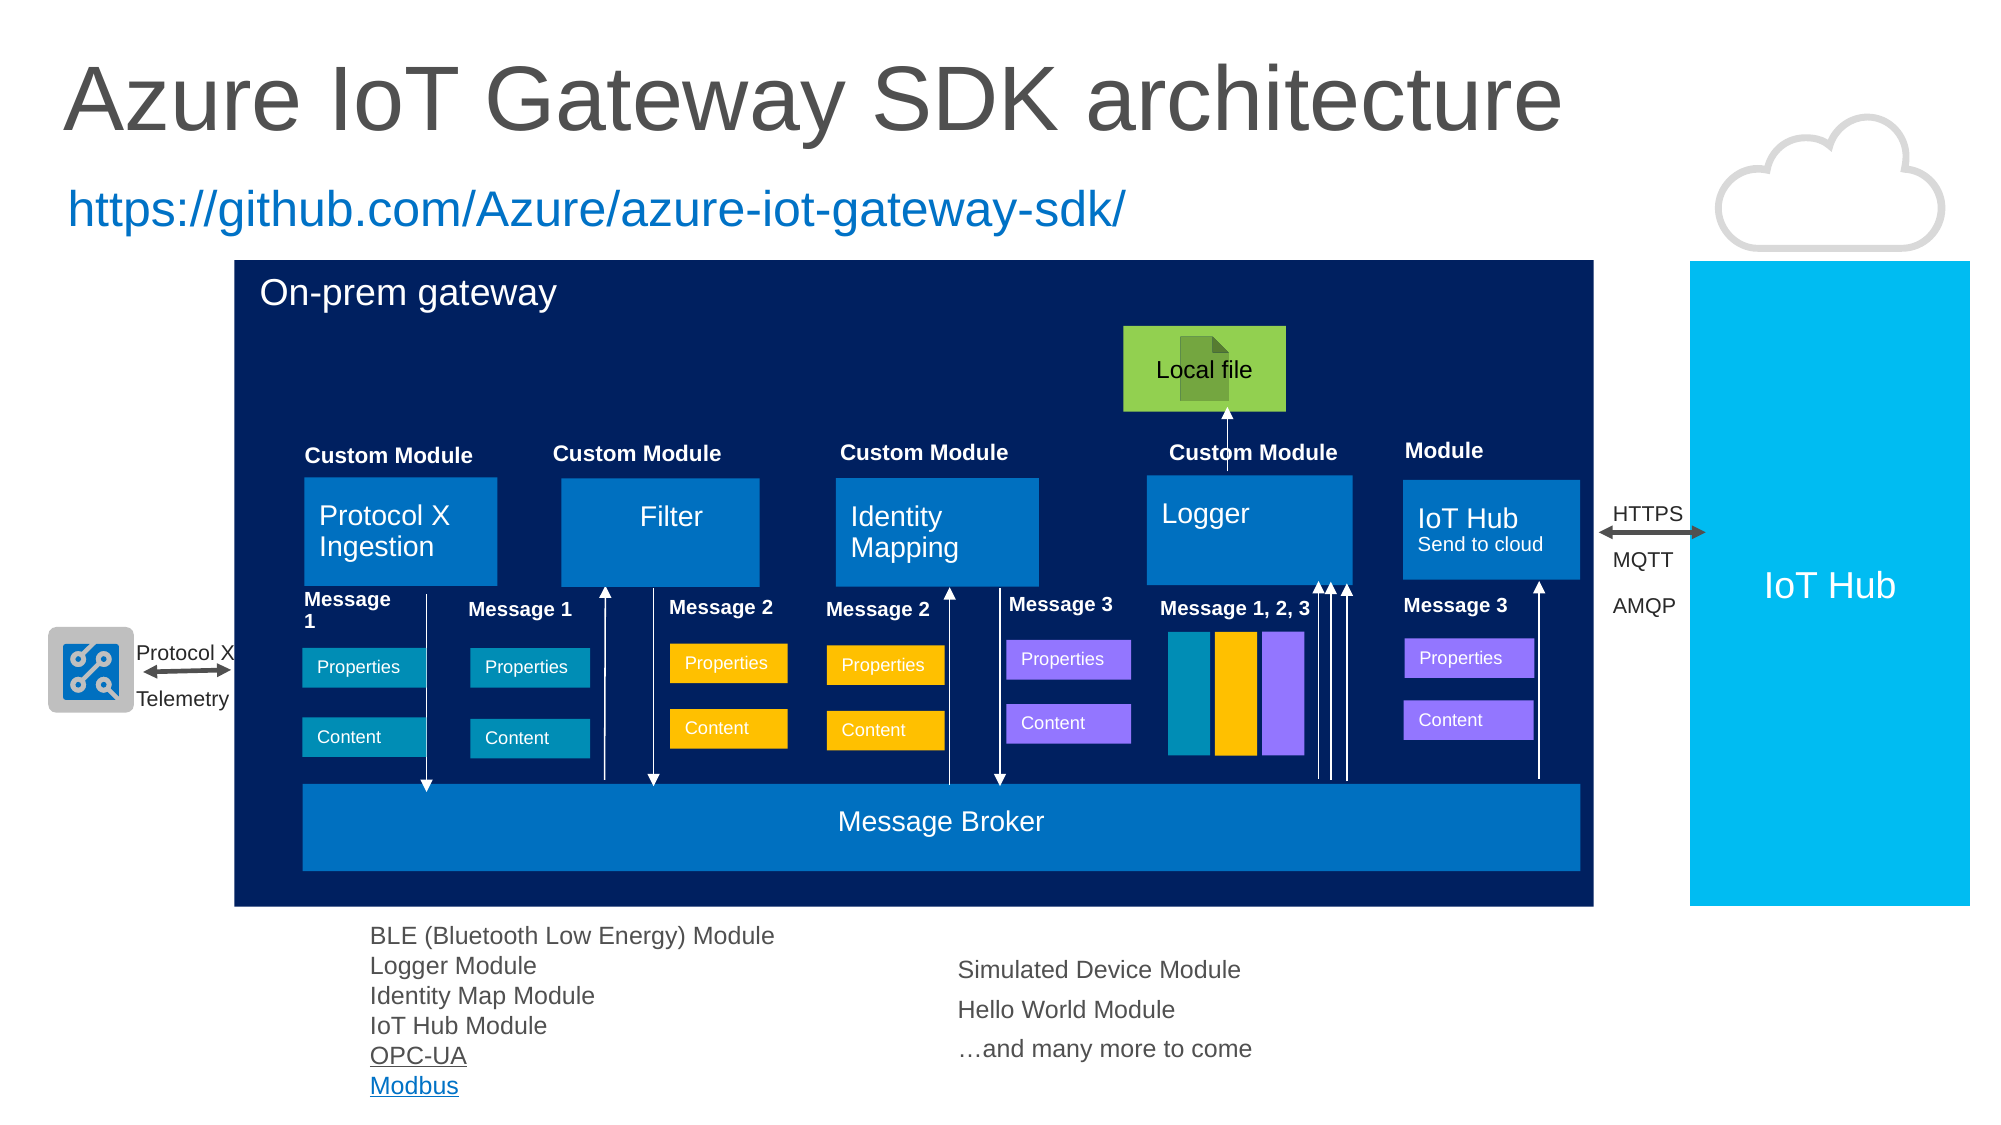

Azure IoT Gateway SDK architecture

https://github.com/Azure/azure-iot-gateway-sdk/

IoT Hub
 On-prem gateway
Local file
Module
Custom Module
Custom Module
Custom Module
Custom Module
Logger
Protocol X
Ingestion
Identity Mapping
        Filter

IoT Hub
Send to cloud
 HTTPS

 MQTT

 AMQP
Message 3
Message 3
Properties
Content
Message 2
Properties
Content

Message 1, 2, 3
Message 2
Message 1
Properties
Content
Message 1
Properties
Content

Protocol X

Telemetry
Properties
Properties

Content
Content
Message Broker
BLE (Bluetooth Low Energy) Module
Logger Module
Identity Map Module
IoT Hub Module
OPC-UA
Modbus

Simulated Device Module
Hello World Module
…and many more to come